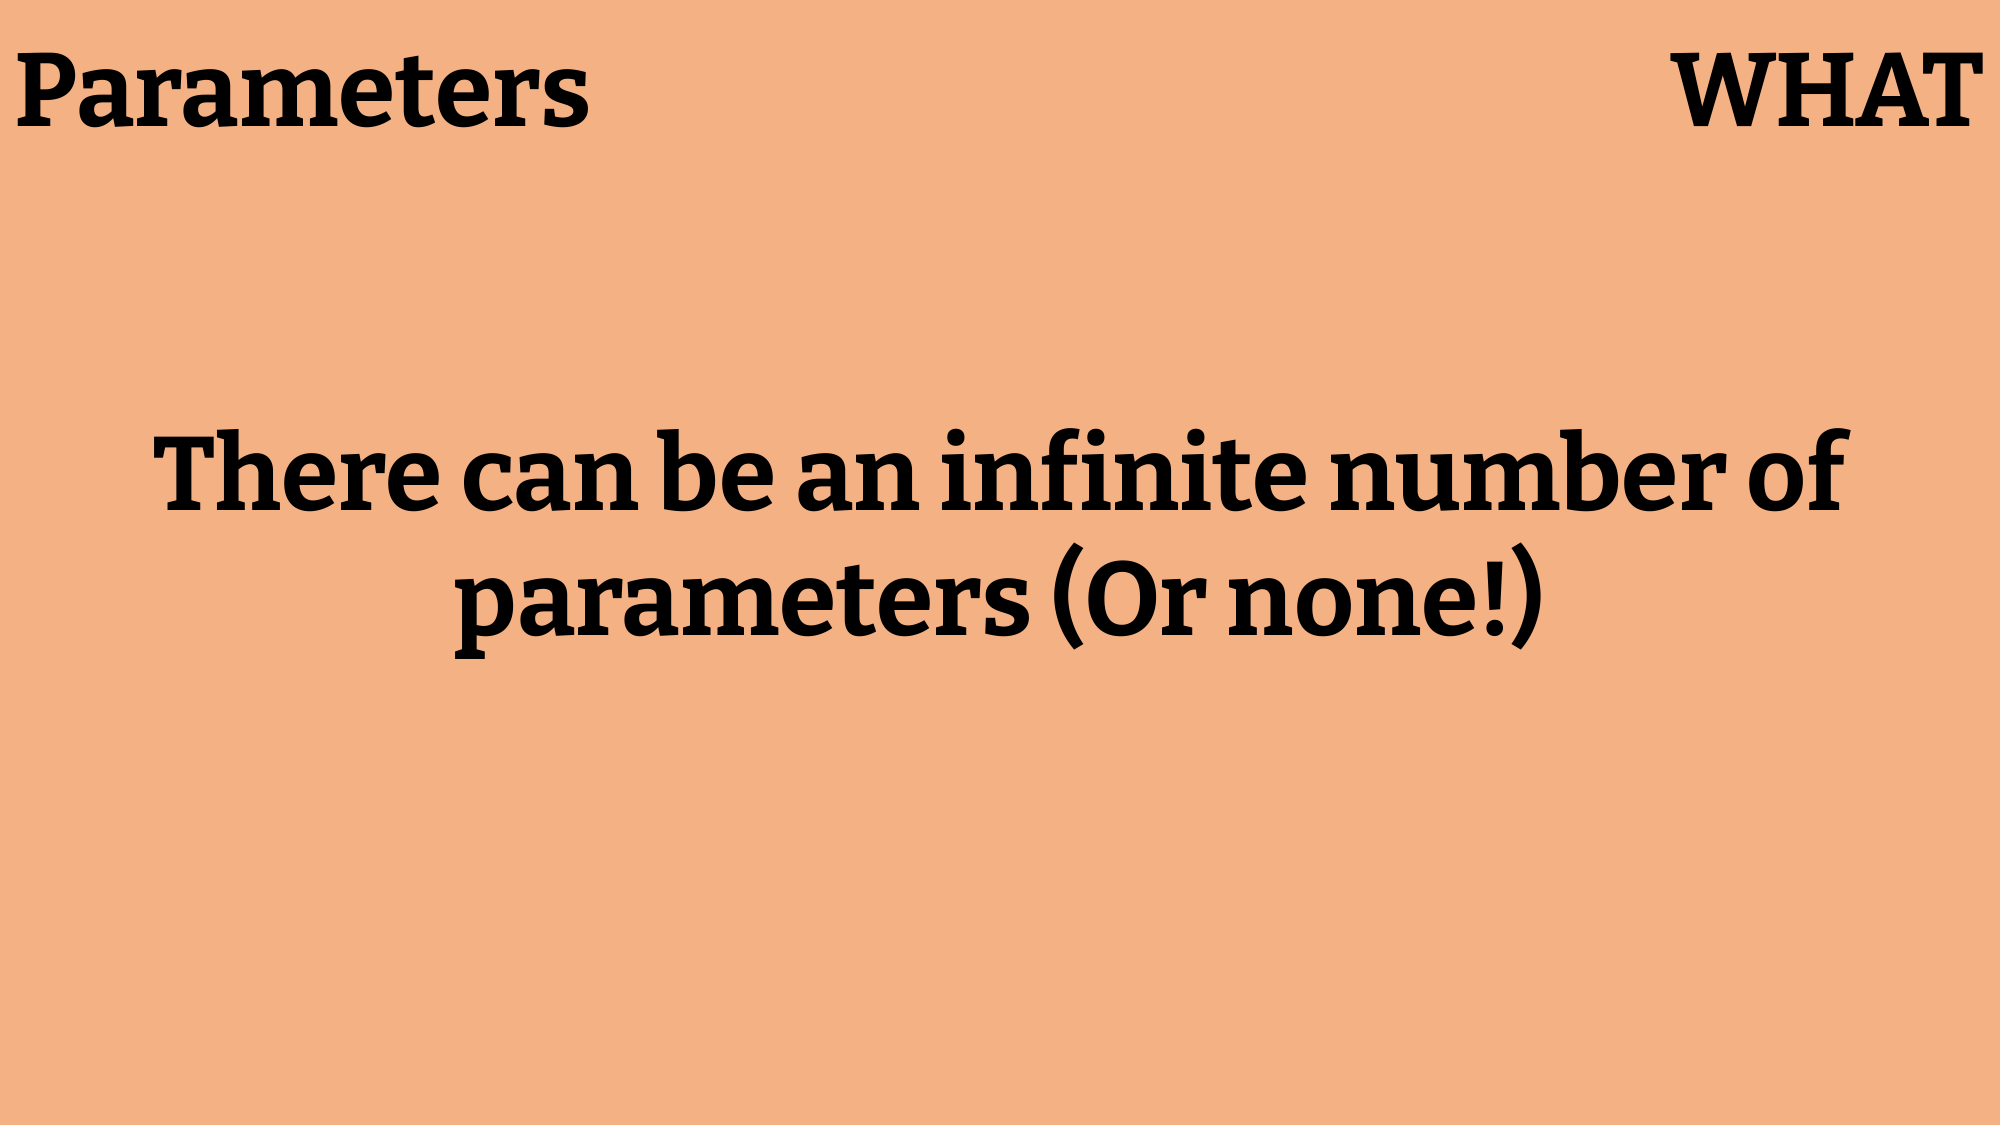

Parameters
WHAT
There can be an infinite number of parameters (Or none!)